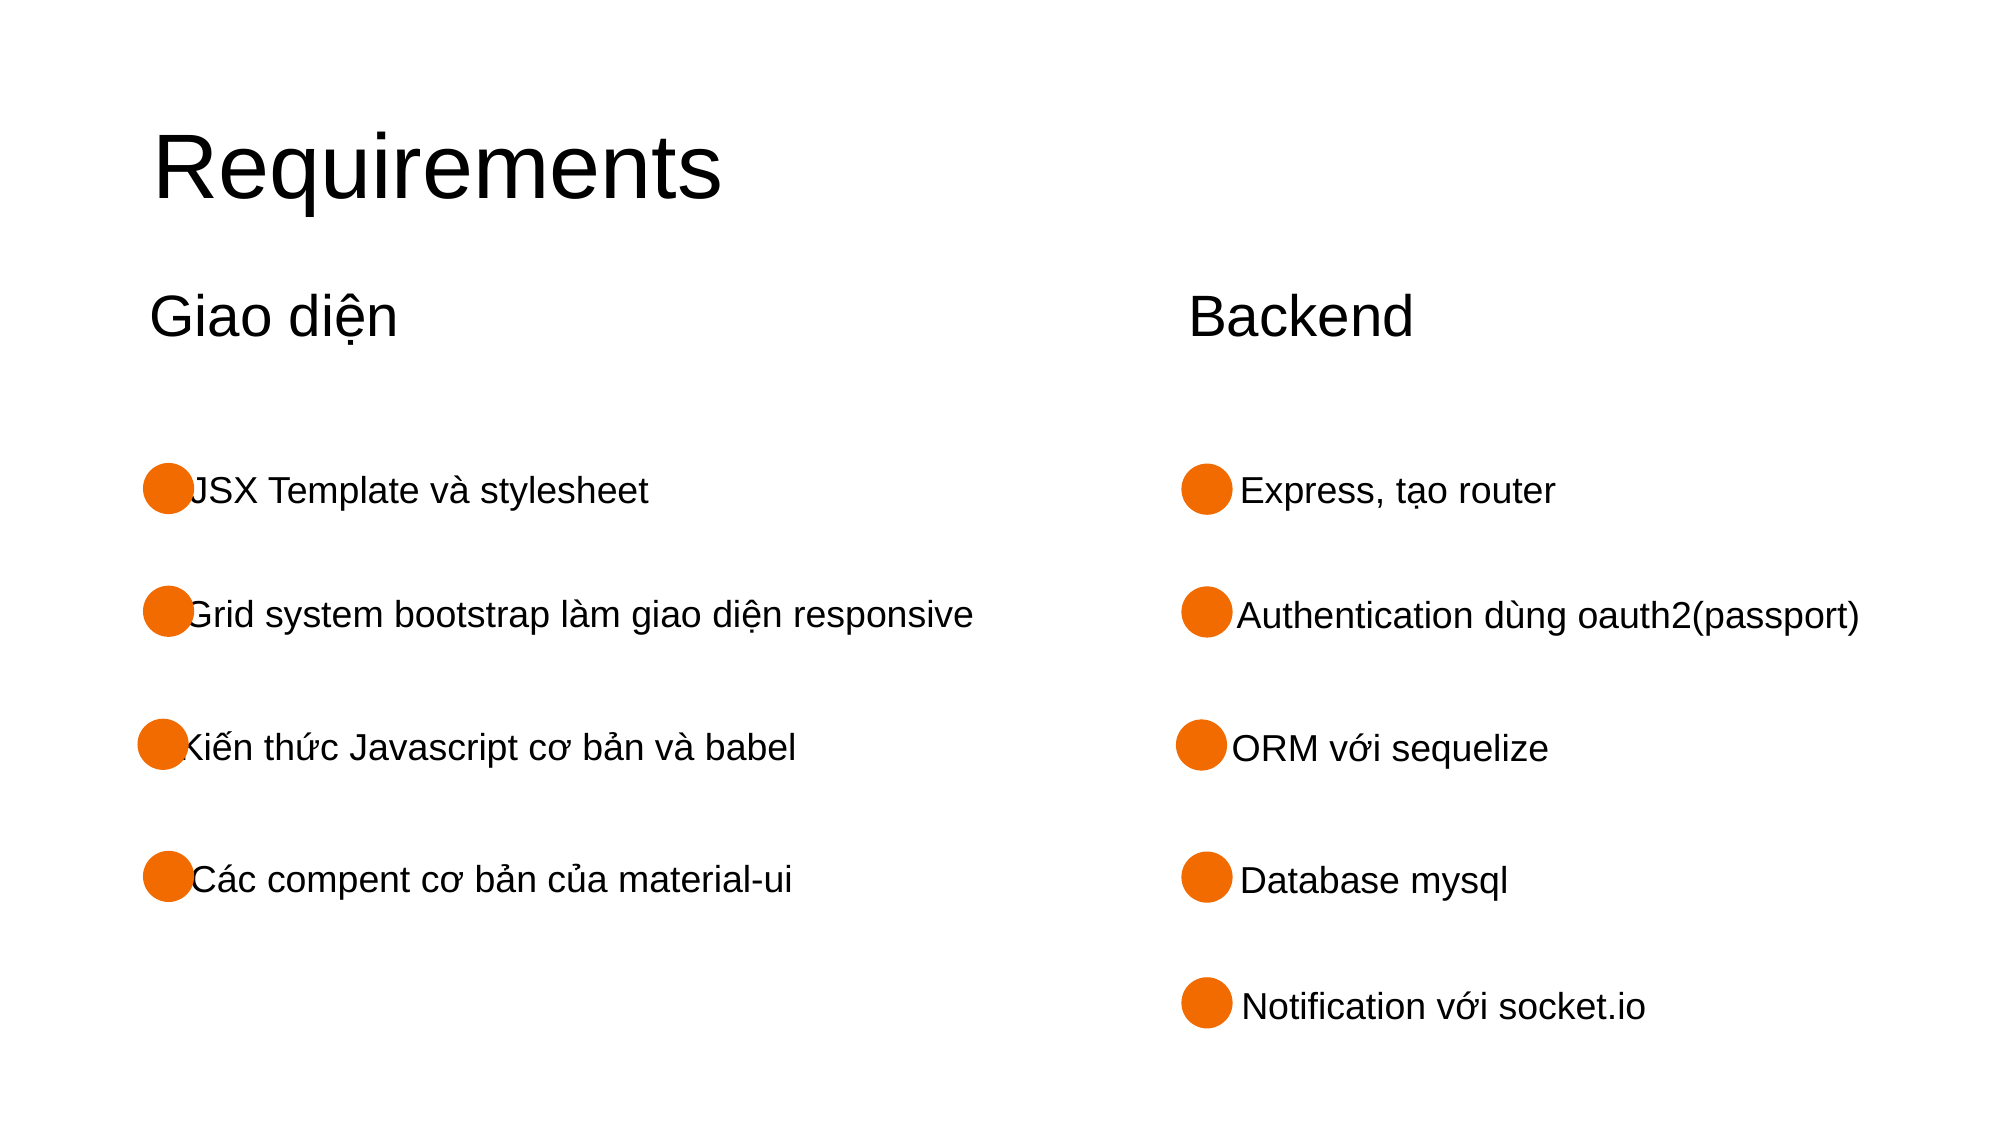

# Requirements
Giao diện
Backend
JSX Template và stylesheet
Express, tạo router

Grid system bootstrap làm giao diện responsive
Authentication dùng oauth2(passport)

Kiến thức Javascript cơ bản và babel
ORM với sequelize

Các compent cơ bản của material-ui
Database mysql

Notification với socket.io